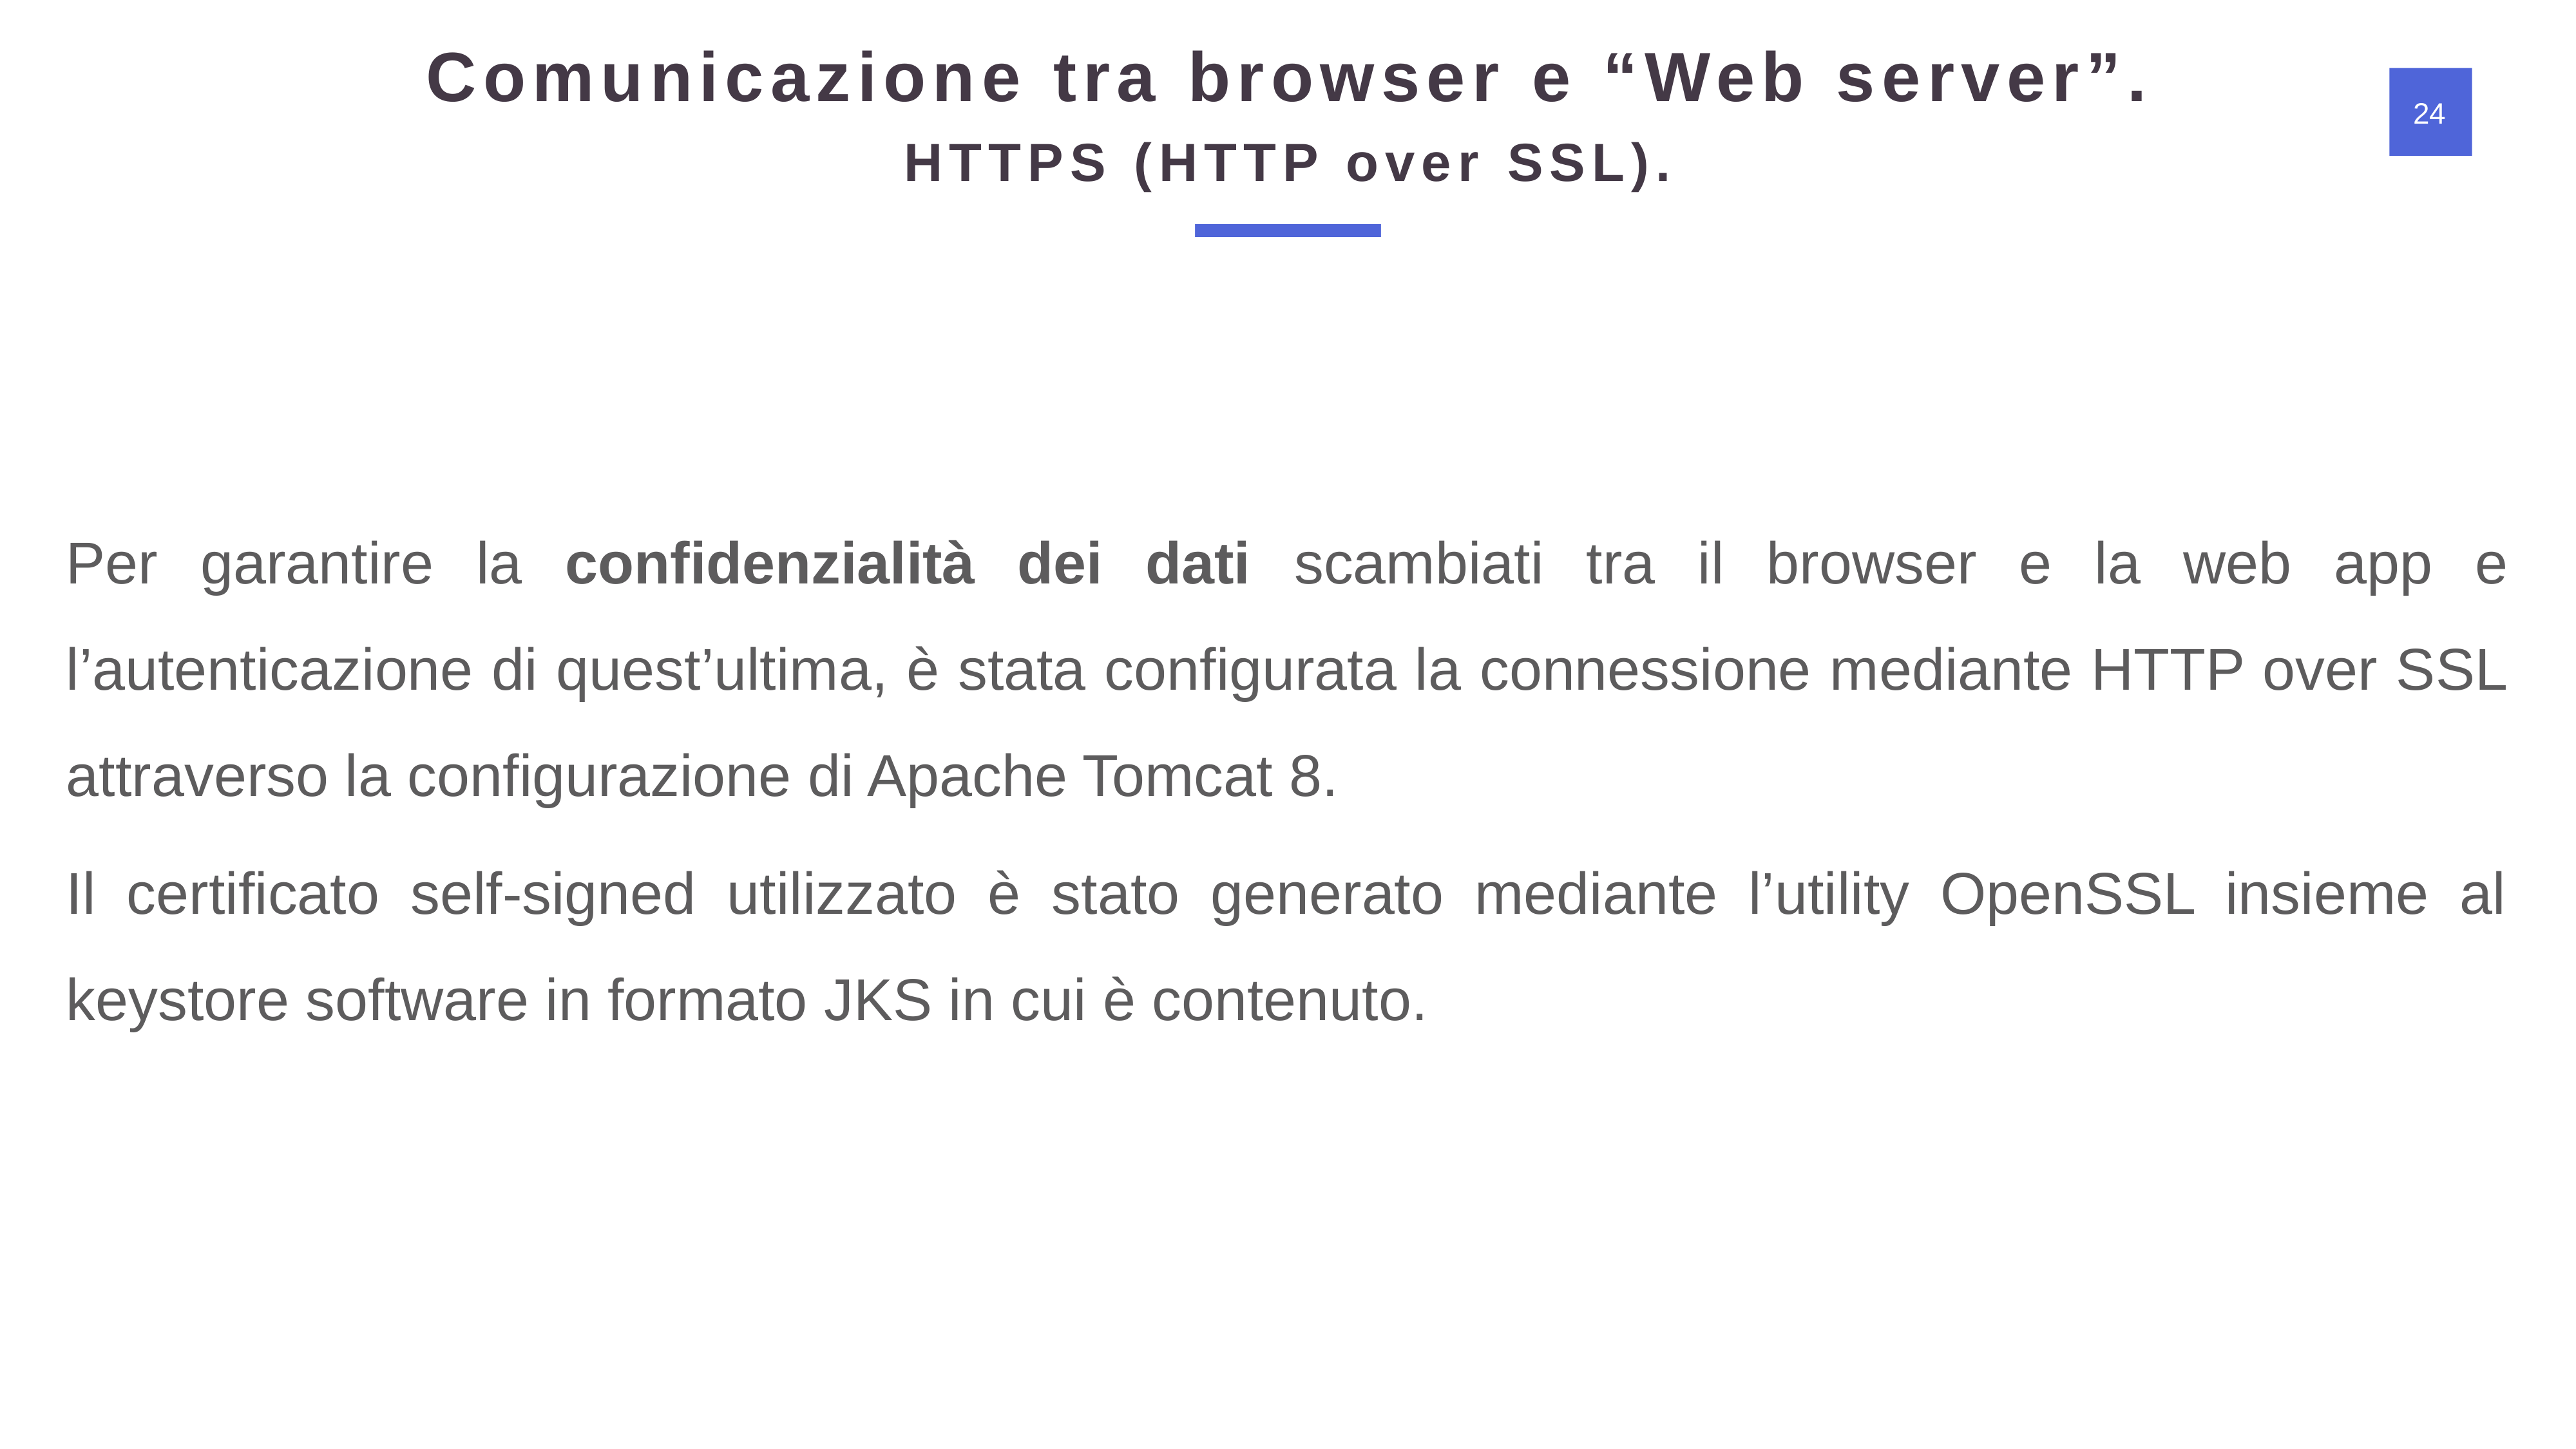

Comunicazione tra browser e “Web server”.
HTTPS (HTTP over SSL).

Per garantire la confidenzialità dei dati scambiati tra il browser e la web app e l’autenticazione di quest’ultima, è stata configurata la connessione mediante HTTP over SSL attraverso la configurazione di Apache Tomcat 8.
Il certificato self-signed utilizzato è stato generato mediante l’utility OpenSSL insieme al keystore software in formato JKS in cui è contenuto.